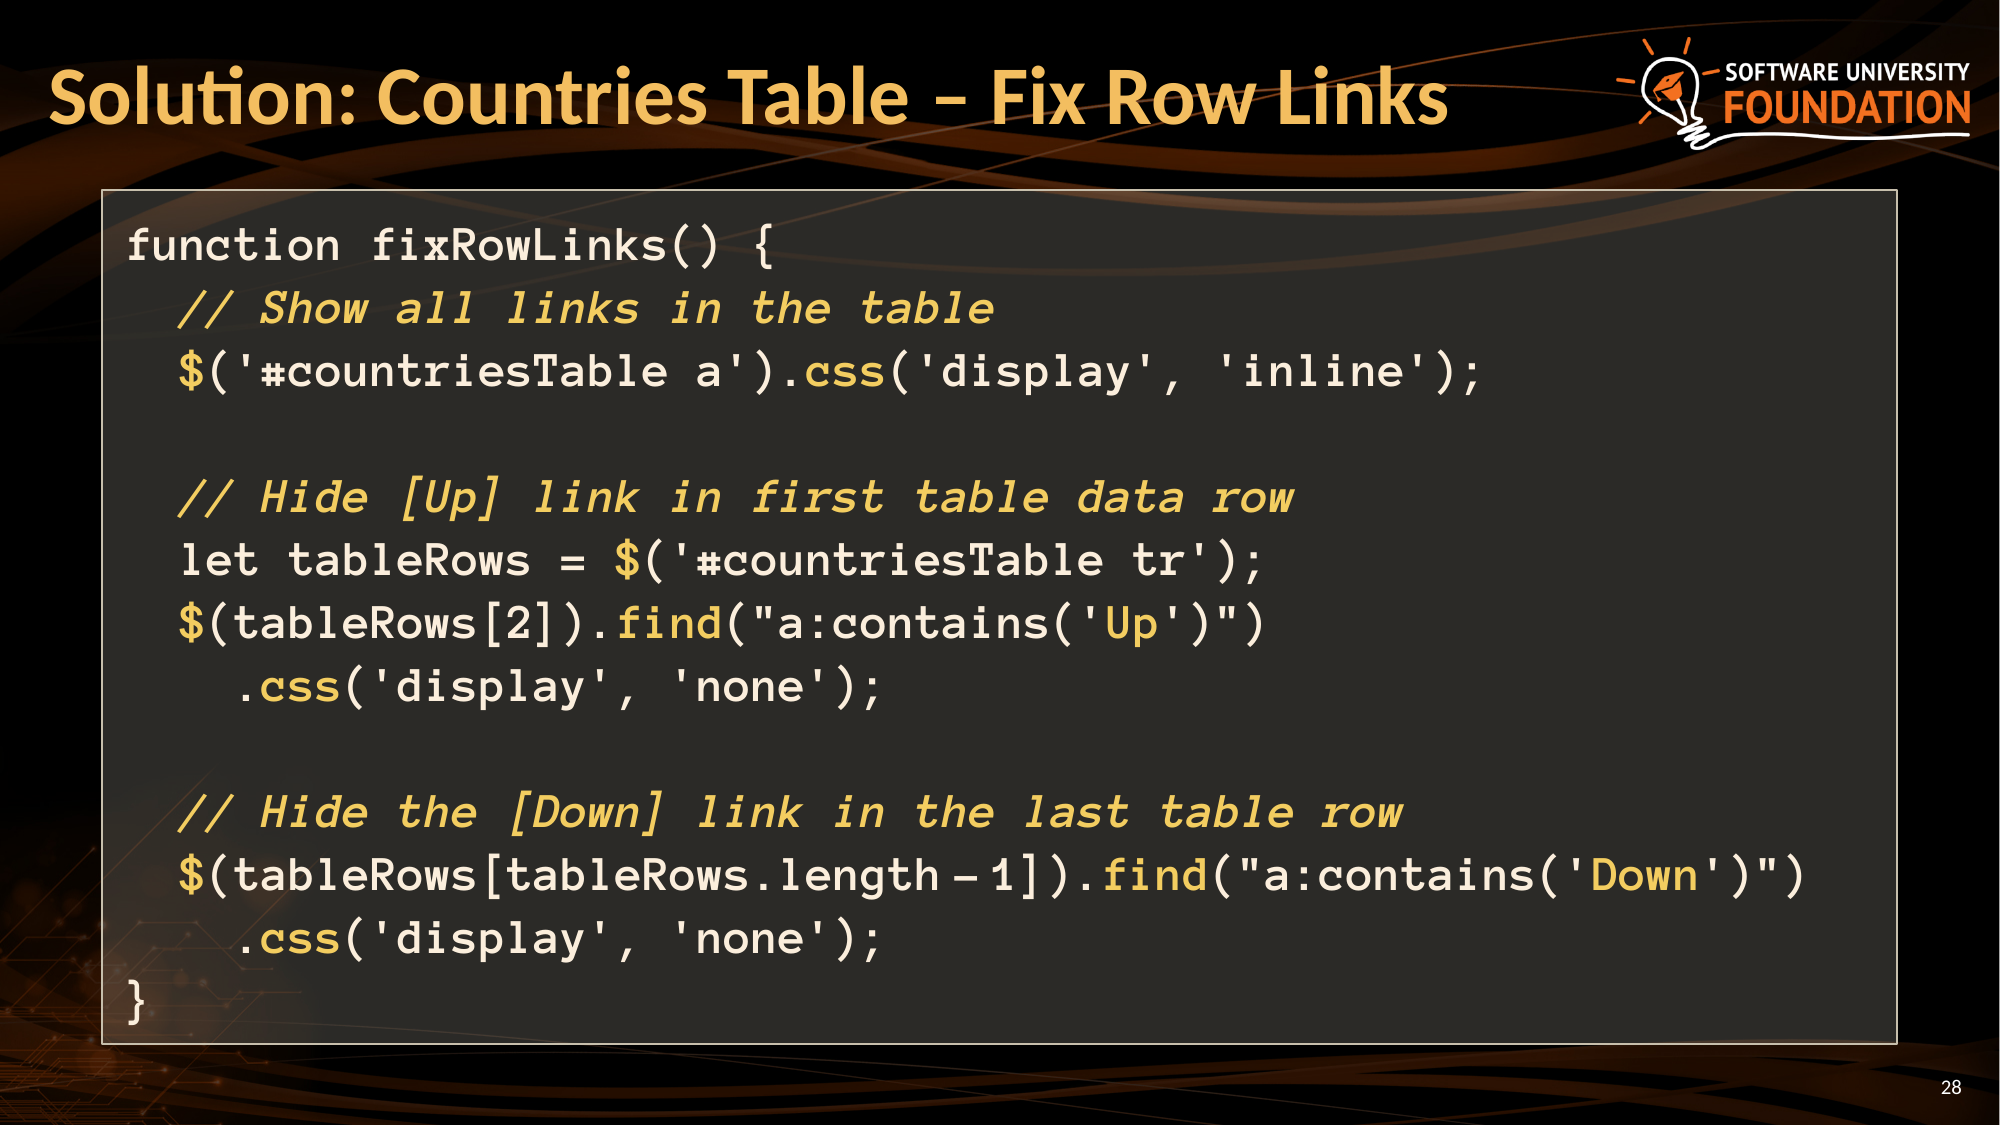

# Solution: Countries Table – Fix Row Links
function fixRowLinks() {
  // Show all links in the table
  $('#countriesTable a').css('display', 'inline');

  // Hide [Up] link in first table data row
  let tableRows = $('#countriesTable tr');
  $(tableRows[2]).find("a:contains('Up')")
    .css('display', 'none');

  // Hide the [Down] link in the last table row
  $(tableRows[tableRows.length - 1]).find("a:contains('Down')")
    .css('display', 'none');
}
28